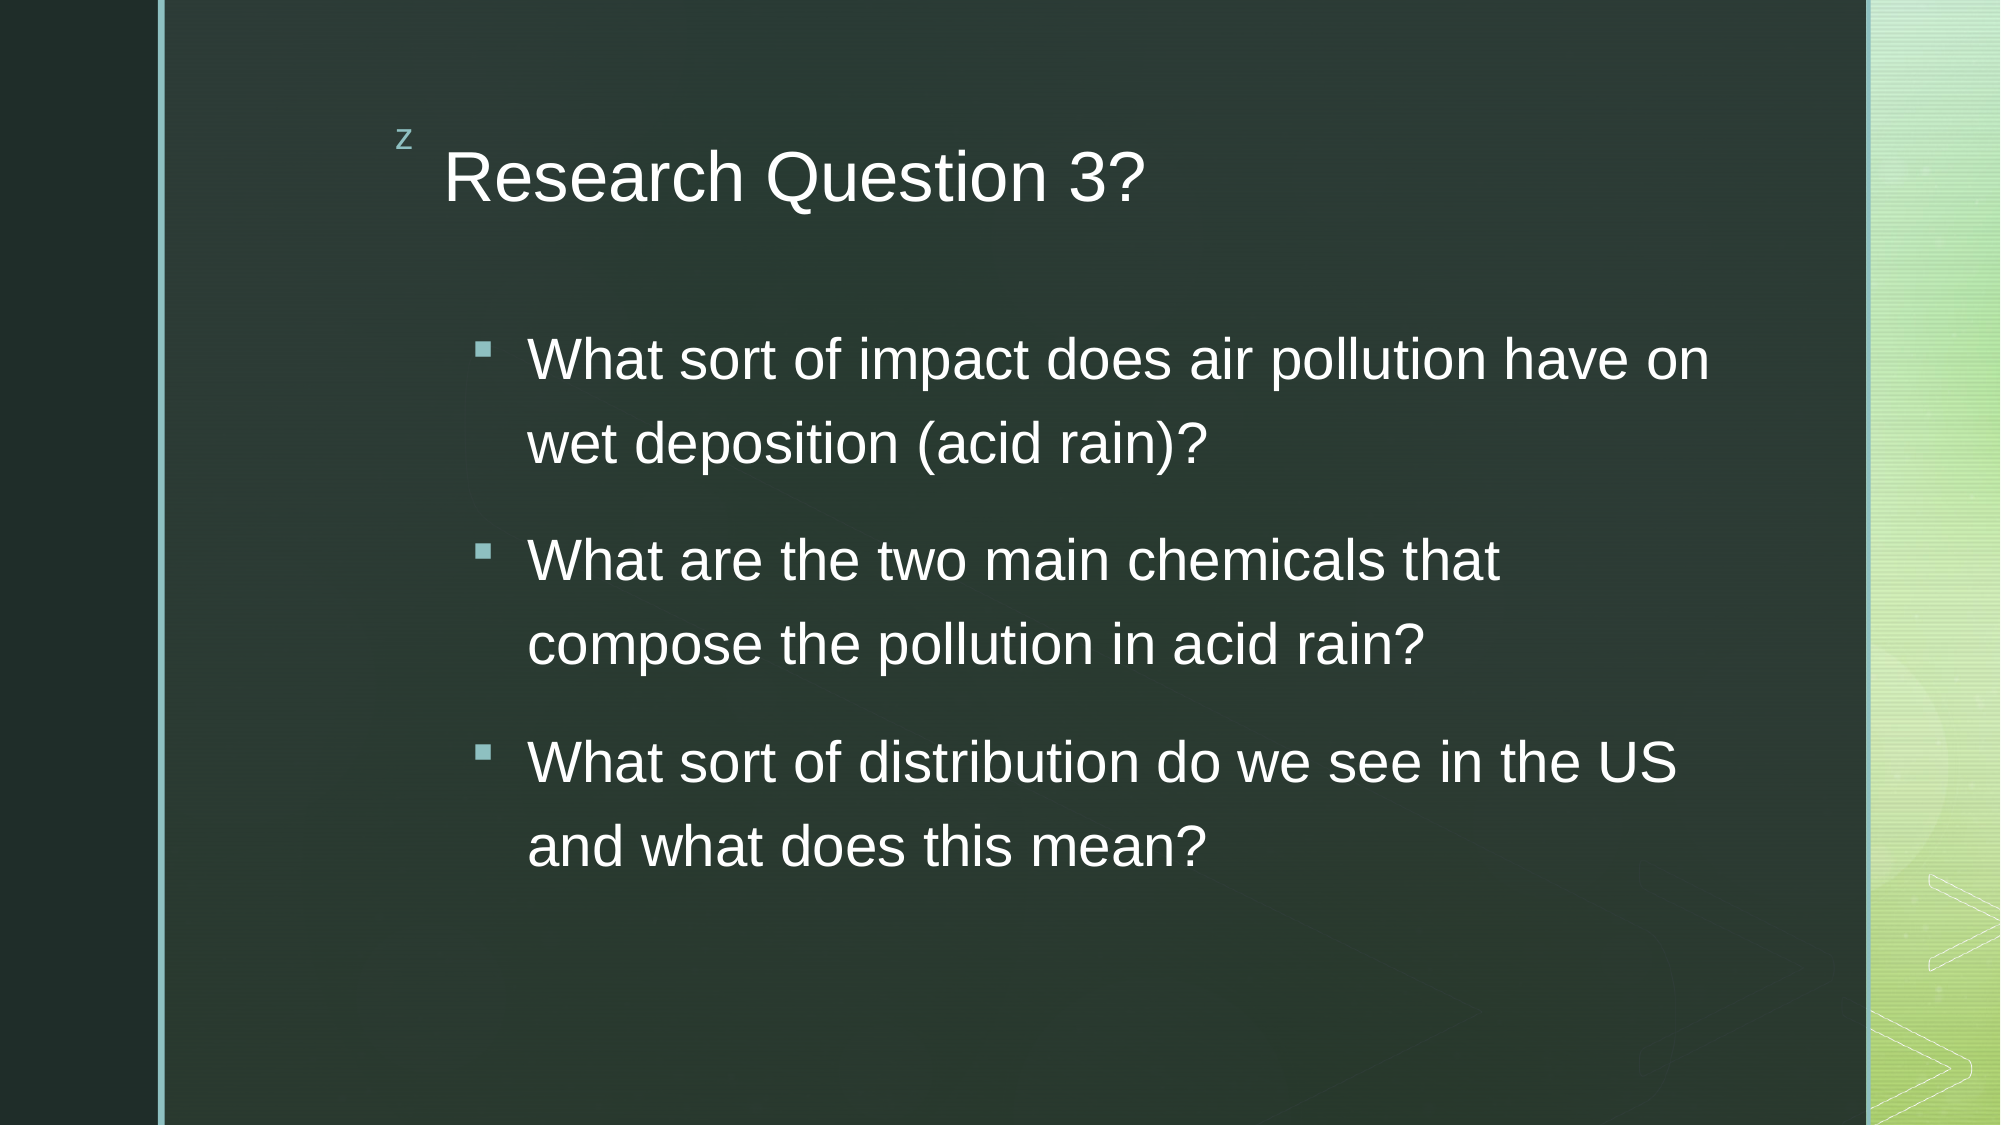

# Research Question 3?
What sort of impact does air pollution have on wet deposition (acid rain)?
What are the two main chemicals that compose the pollution in acid rain?
What sort of distribution do we see in the US and what does this mean?